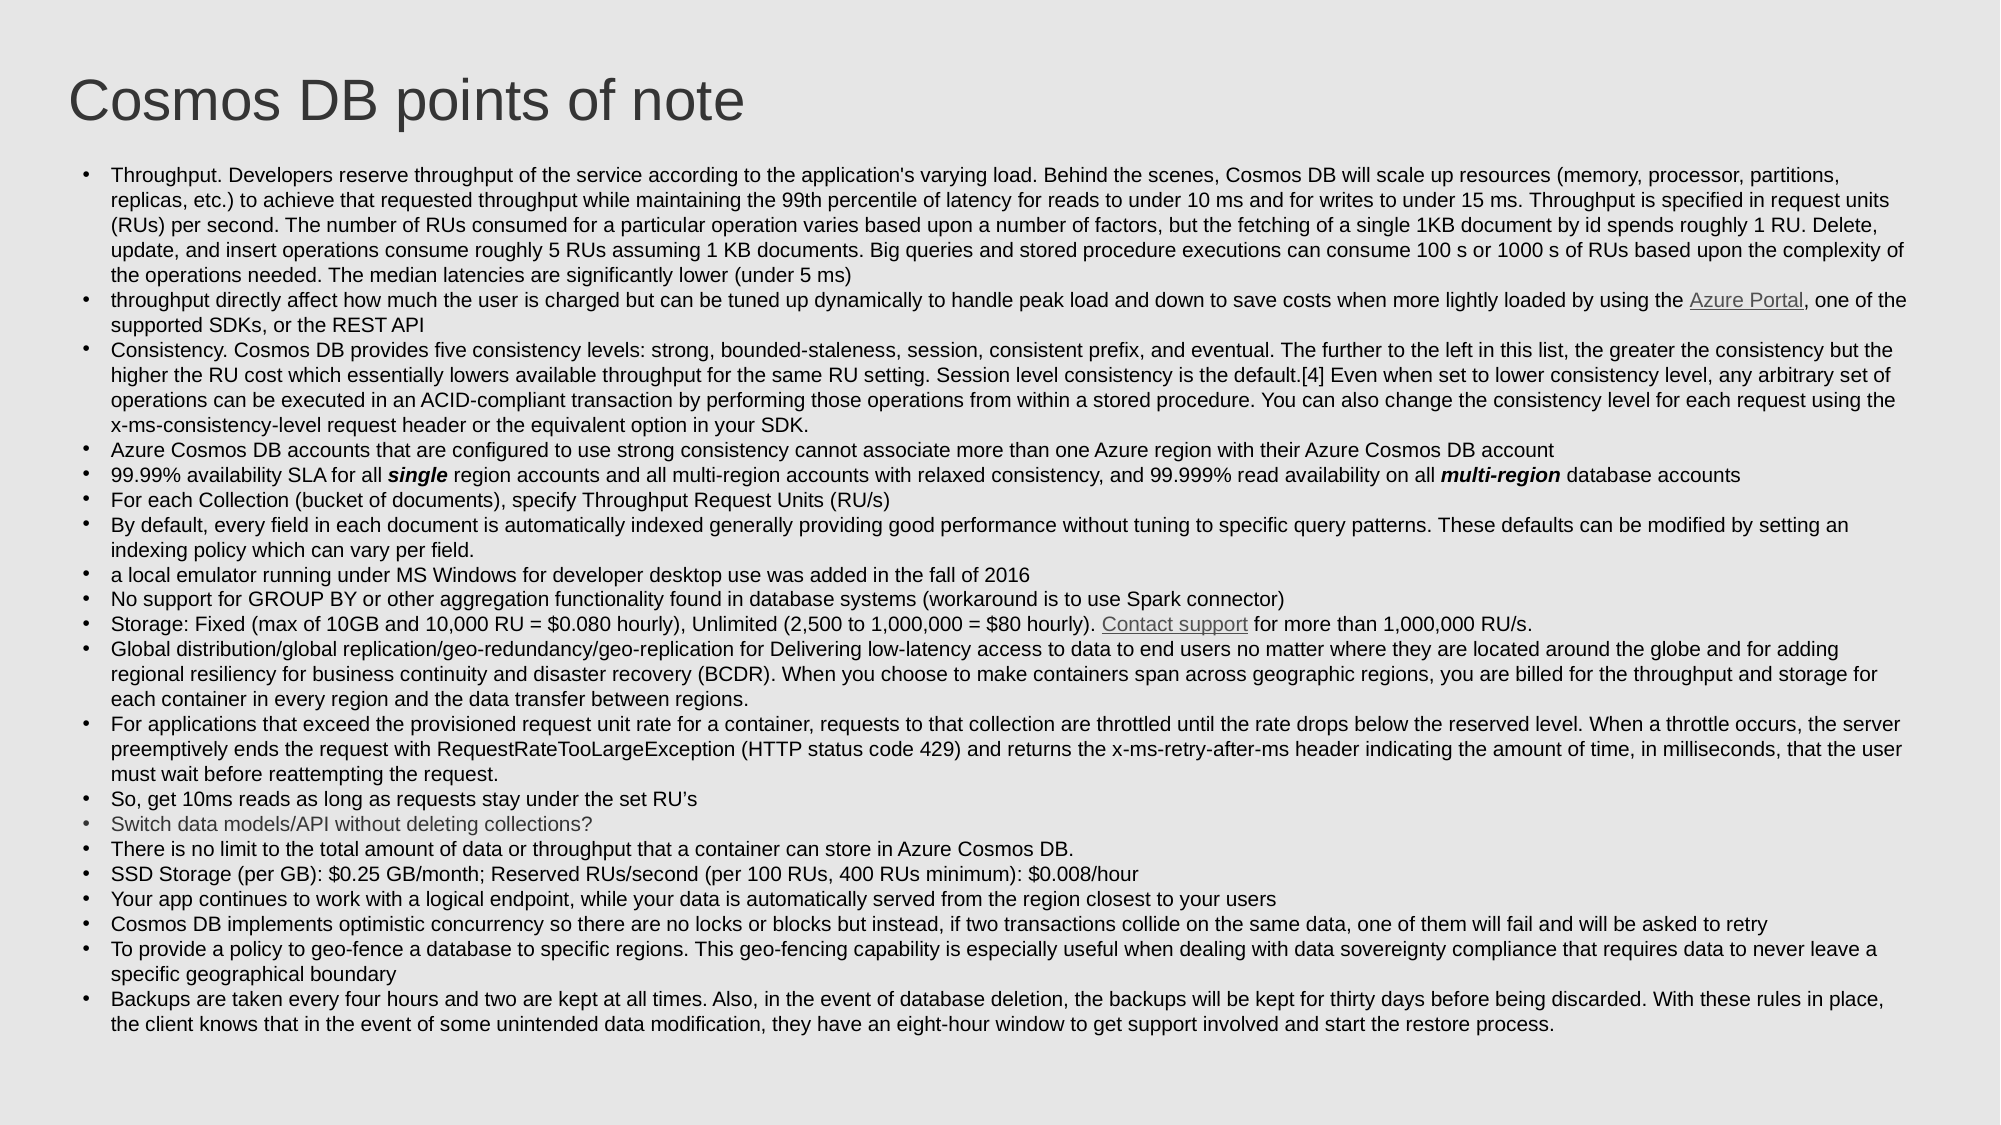

# Cosmos DB points of note
Throughput. Developers reserve throughput of the service according to the application's varying load. Behind the scenes, Cosmos DB will scale up resources (memory, processor, partitions, replicas, etc.) to achieve that requested throughput while maintaining the 99th percentile of latency for reads to under 10 ms and for writes to under 15 ms. Throughput is specified in request units (RUs) per second. The number of RUs consumed for a particular operation varies based upon a number of factors, but the fetching of a single 1KB document by id spends roughly 1 RU. Delete, update, and insert operations consume roughly 5 RUs assuming 1 KB documents. Big queries and stored procedure executions can consume 100 s or 1000 s of RUs based upon the complexity of the operations needed. The median latencies are significantly lower (under 5 ms)
throughput directly affect how much the user is charged but can be tuned up dynamically to handle peak load and down to save costs when more lightly loaded by using the Azure Portal, one of the supported SDKs, or the REST API
Consistency. Cosmos DB provides five consistency levels: strong, bounded-staleness, session, consistent prefix, and eventual. The further to the left in this list, the greater the consistency but the higher the RU cost which essentially lowers available throughput for the same RU setting. Session level consistency is the default.[4] Even when set to lower consistency level, any arbitrary set of operations can be executed in an ACID-compliant transaction by performing those operations from within a stored procedure. You can also change the consistency level for each request using the x-ms-consistency-level request header or the equivalent option in your SDK.
Azure Cosmos DB accounts that are configured to use strong consistency cannot associate more than one Azure region with their Azure Cosmos DB account
99.99% availability SLA for all single region accounts and all multi-region accounts with relaxed consistency, and 99.999% read availability on all multi-region database accounts
For each Collection (bucket of documents), specify Throughput Request Units (RU/s)
By default, every field in each document is automatically indexed generally providing good performance without tuning to specific query patterns. These defaults can be modified by setting an indexing policy which can vary per field.
a local emulator running under MS Windows for developer desktop use was added in the fall of 2016
No support for GROUP BY or other aggregation functionality found in database systems (workaround is to use Spark connector)
Storage: Fixed (max of 10GB and 10,000 RU = $0.080 hourly), Unlimited (2,500 to 1,000,000 = $80 hourly). Contact support for more than 1,000,000 RU/s.
Global distribution/global replication/geo-redundancy/geo-replication for Delivering low-latency access to data to end users no matter where they are located around the globe and for adding regional resiliency for business continuity and disaster recovery (BCDR). When you choose to make containers span across geographic regions, you are billed for the throughput and storage for each container in every region and the data transfer between regions.
For applications that exceed the provisioned request unit rate for a container, requests to that collection are throttled until the rate drops below the reserved level. When a throttle occurs, the server preemptively ends the request with RequestRateTooLargeException (HTTP status code 429) and returns the x-ms-retry-after-ms header indicating the amount of time, in milliseconds, that the user must wait before reattempting the request.
So, get 10ms reads as long as requests stay under the set RU’s
Switch data models/API without deleting collections?
There is no limit to the total amount of data or throughput that a container can store in Azure Cosmos DB.
SSD Storage (per GB): $0.25 GB/month; Reserved RUs/second (per 100 RUs, 400 RUs minimum): $0.008/hour
Your app continues to work with a logical endpoint, while your data is automatically served from the region closest to your users
Cosmos DB implements optimistic concurrency so there are no locks or blocks but instead, if two transactions collide on the same data, one of them will fail and will be asked to retry
To provide a policy to geo-fence a database to specific regions. This geo-fencing capability is especially useful when dealing with data sovereignty compliance that requires data to never leave a specific geographical boundary
Backups are taken every four hours and two are kept at all times. Also, in the event of database deletion, the backups will be kept for thirty days before being discarded. With these rules in place, the client knows that in the event of some unintended data modification, they have an eight-hour window to get support involved and start the restore process.